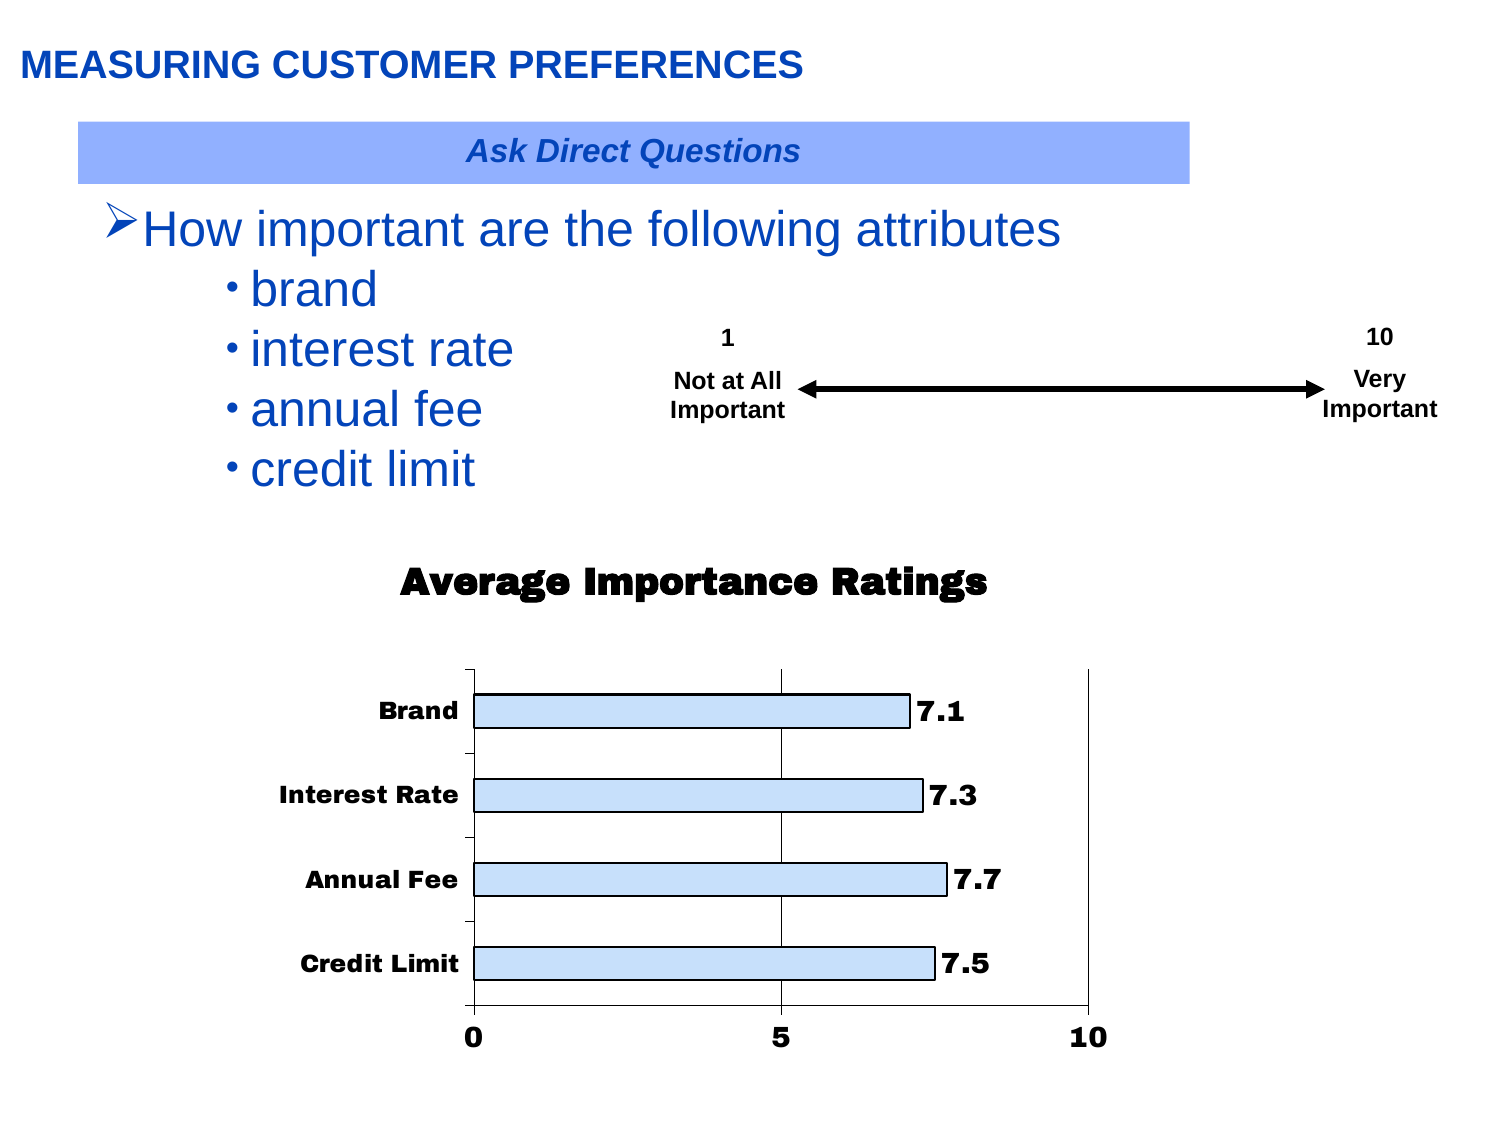

# MEASURING CUSTOMER PREFERENCES
Ask Direct Questions
How important are the following attributes
brand
interest rate
annual fee
credit limit

10
Very Important
1
Not at All Important

### Chart: Average Importance Ratings

| Category | East |
|---|---|
| Credit Limit | 7.5 |
| Annual Fee | 7.7 |
| Interest Rate | 7.3 |
| Brand | 7.1 |